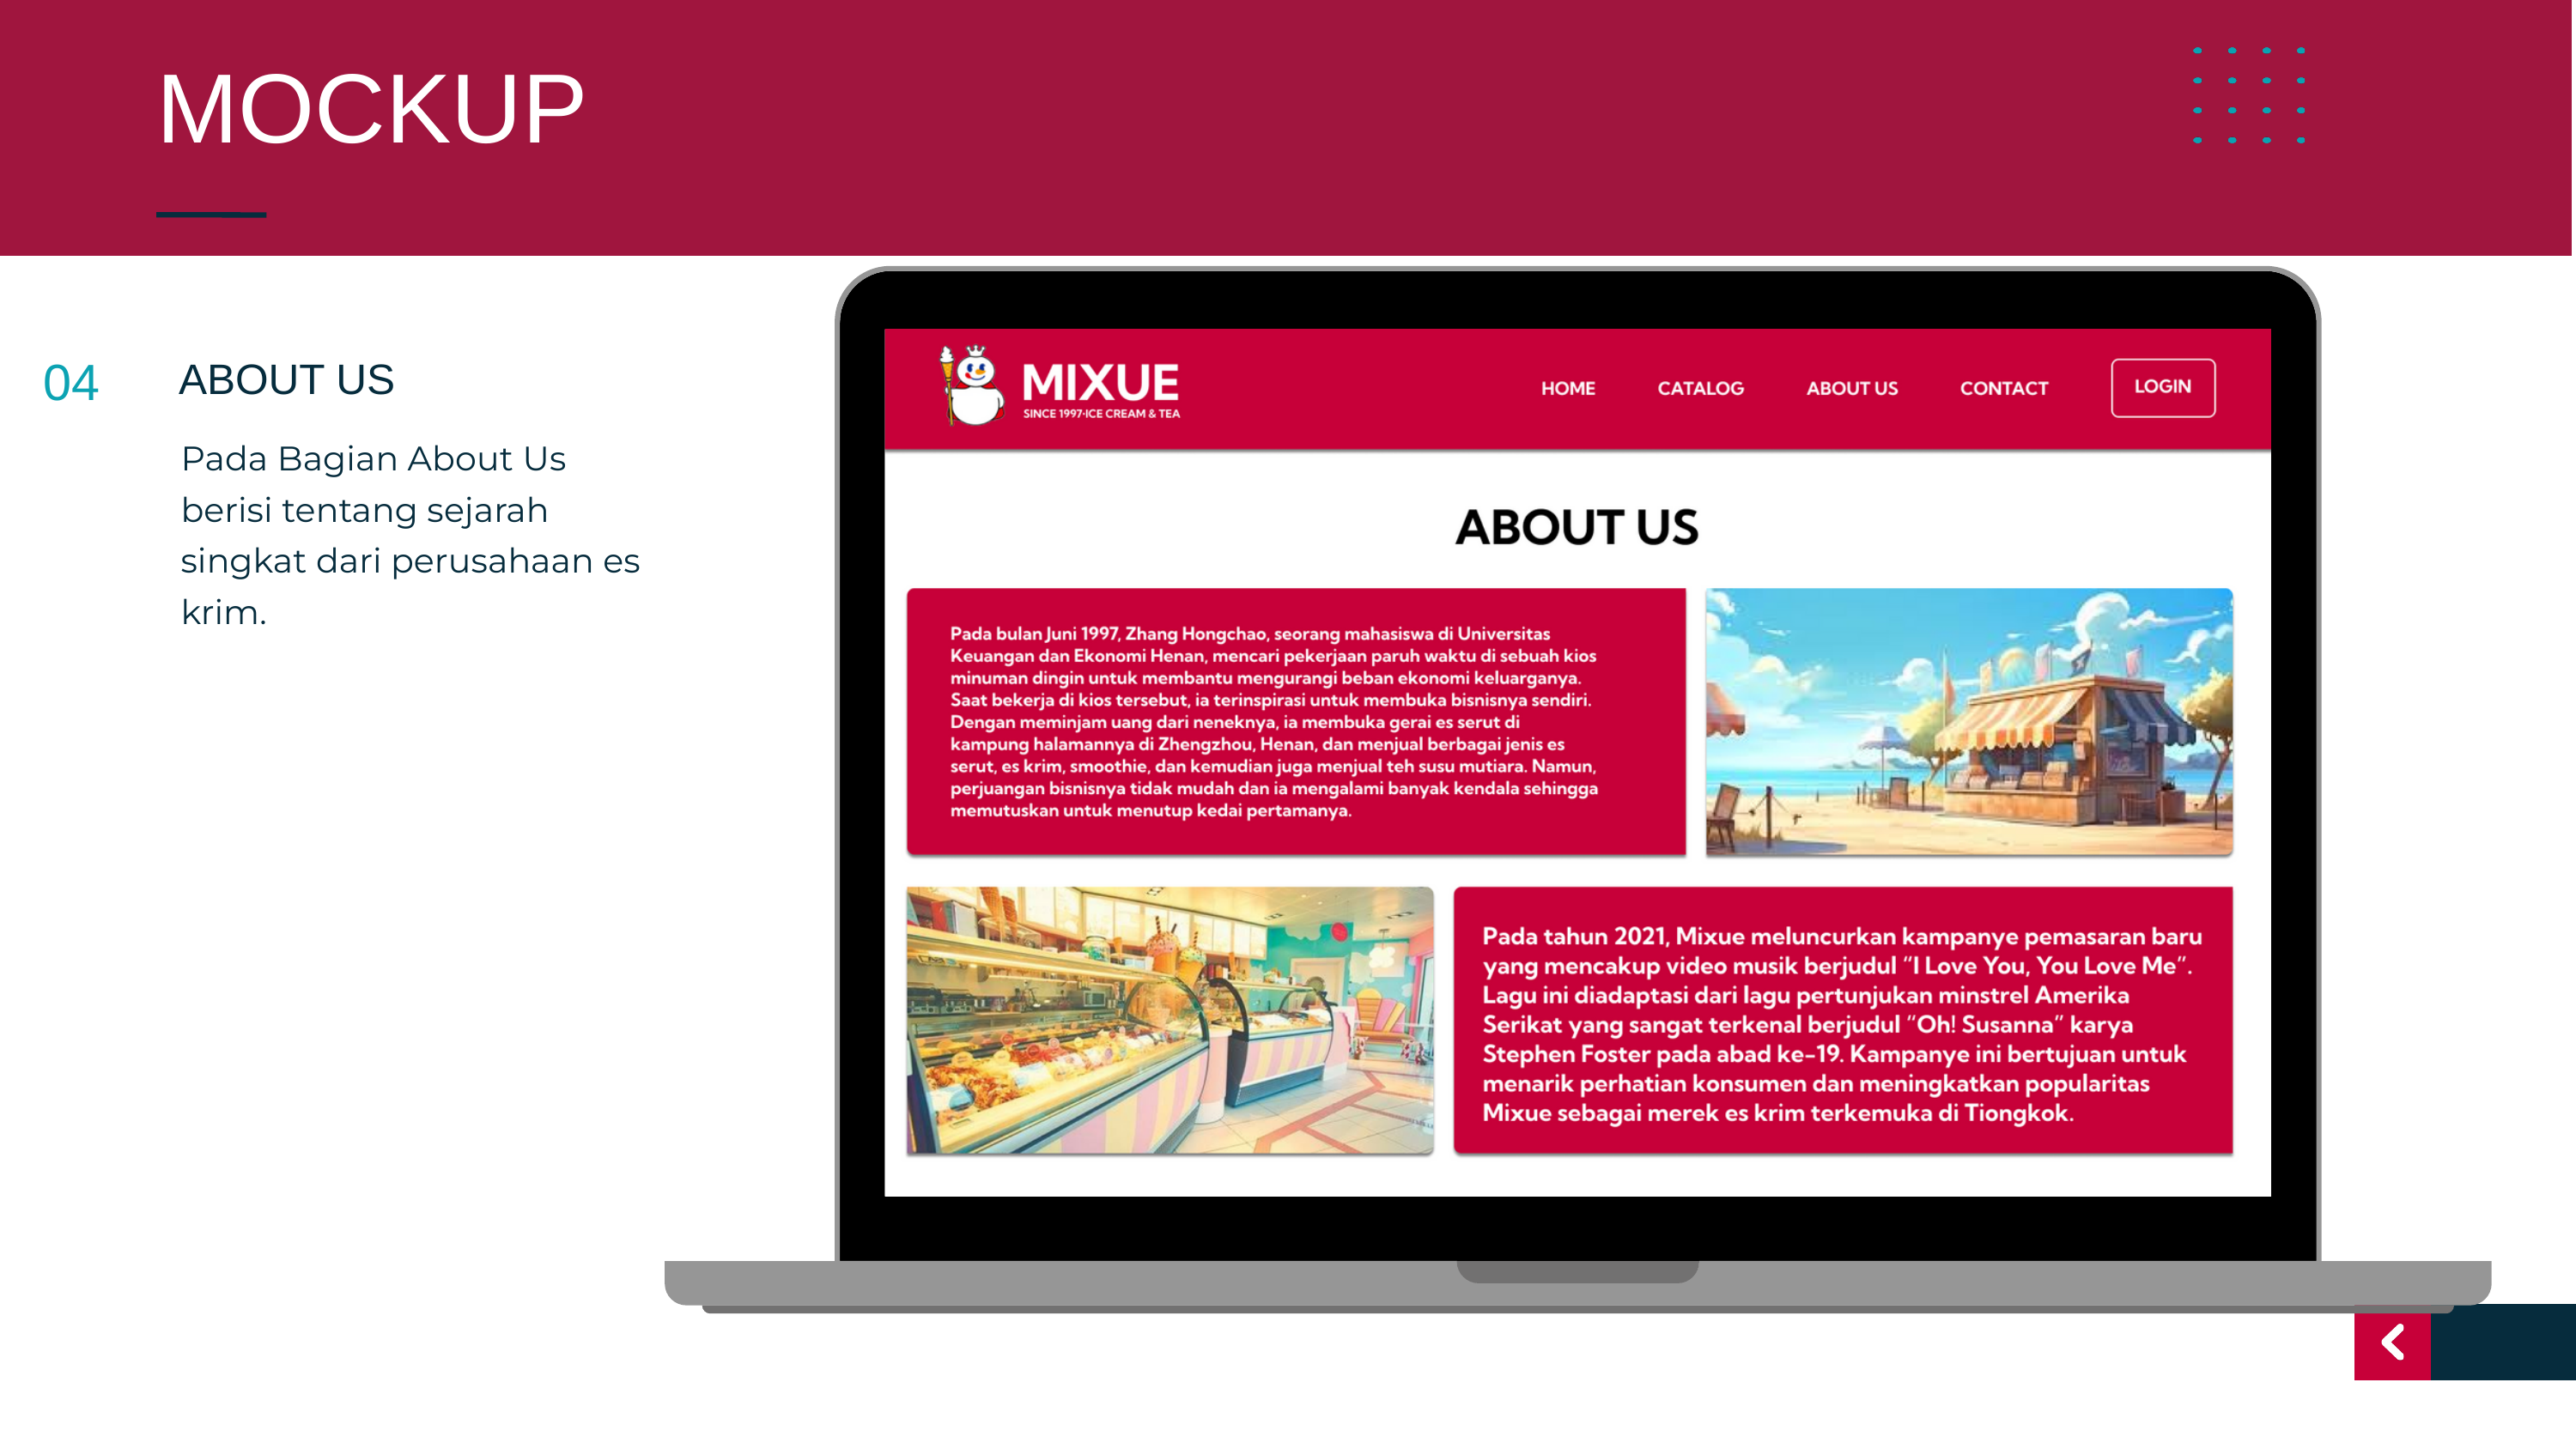

MOCKUP

04
ABOUT US
Pada Bagian About Us berisi tentang sejarah singkat dari perusahaan es krim.